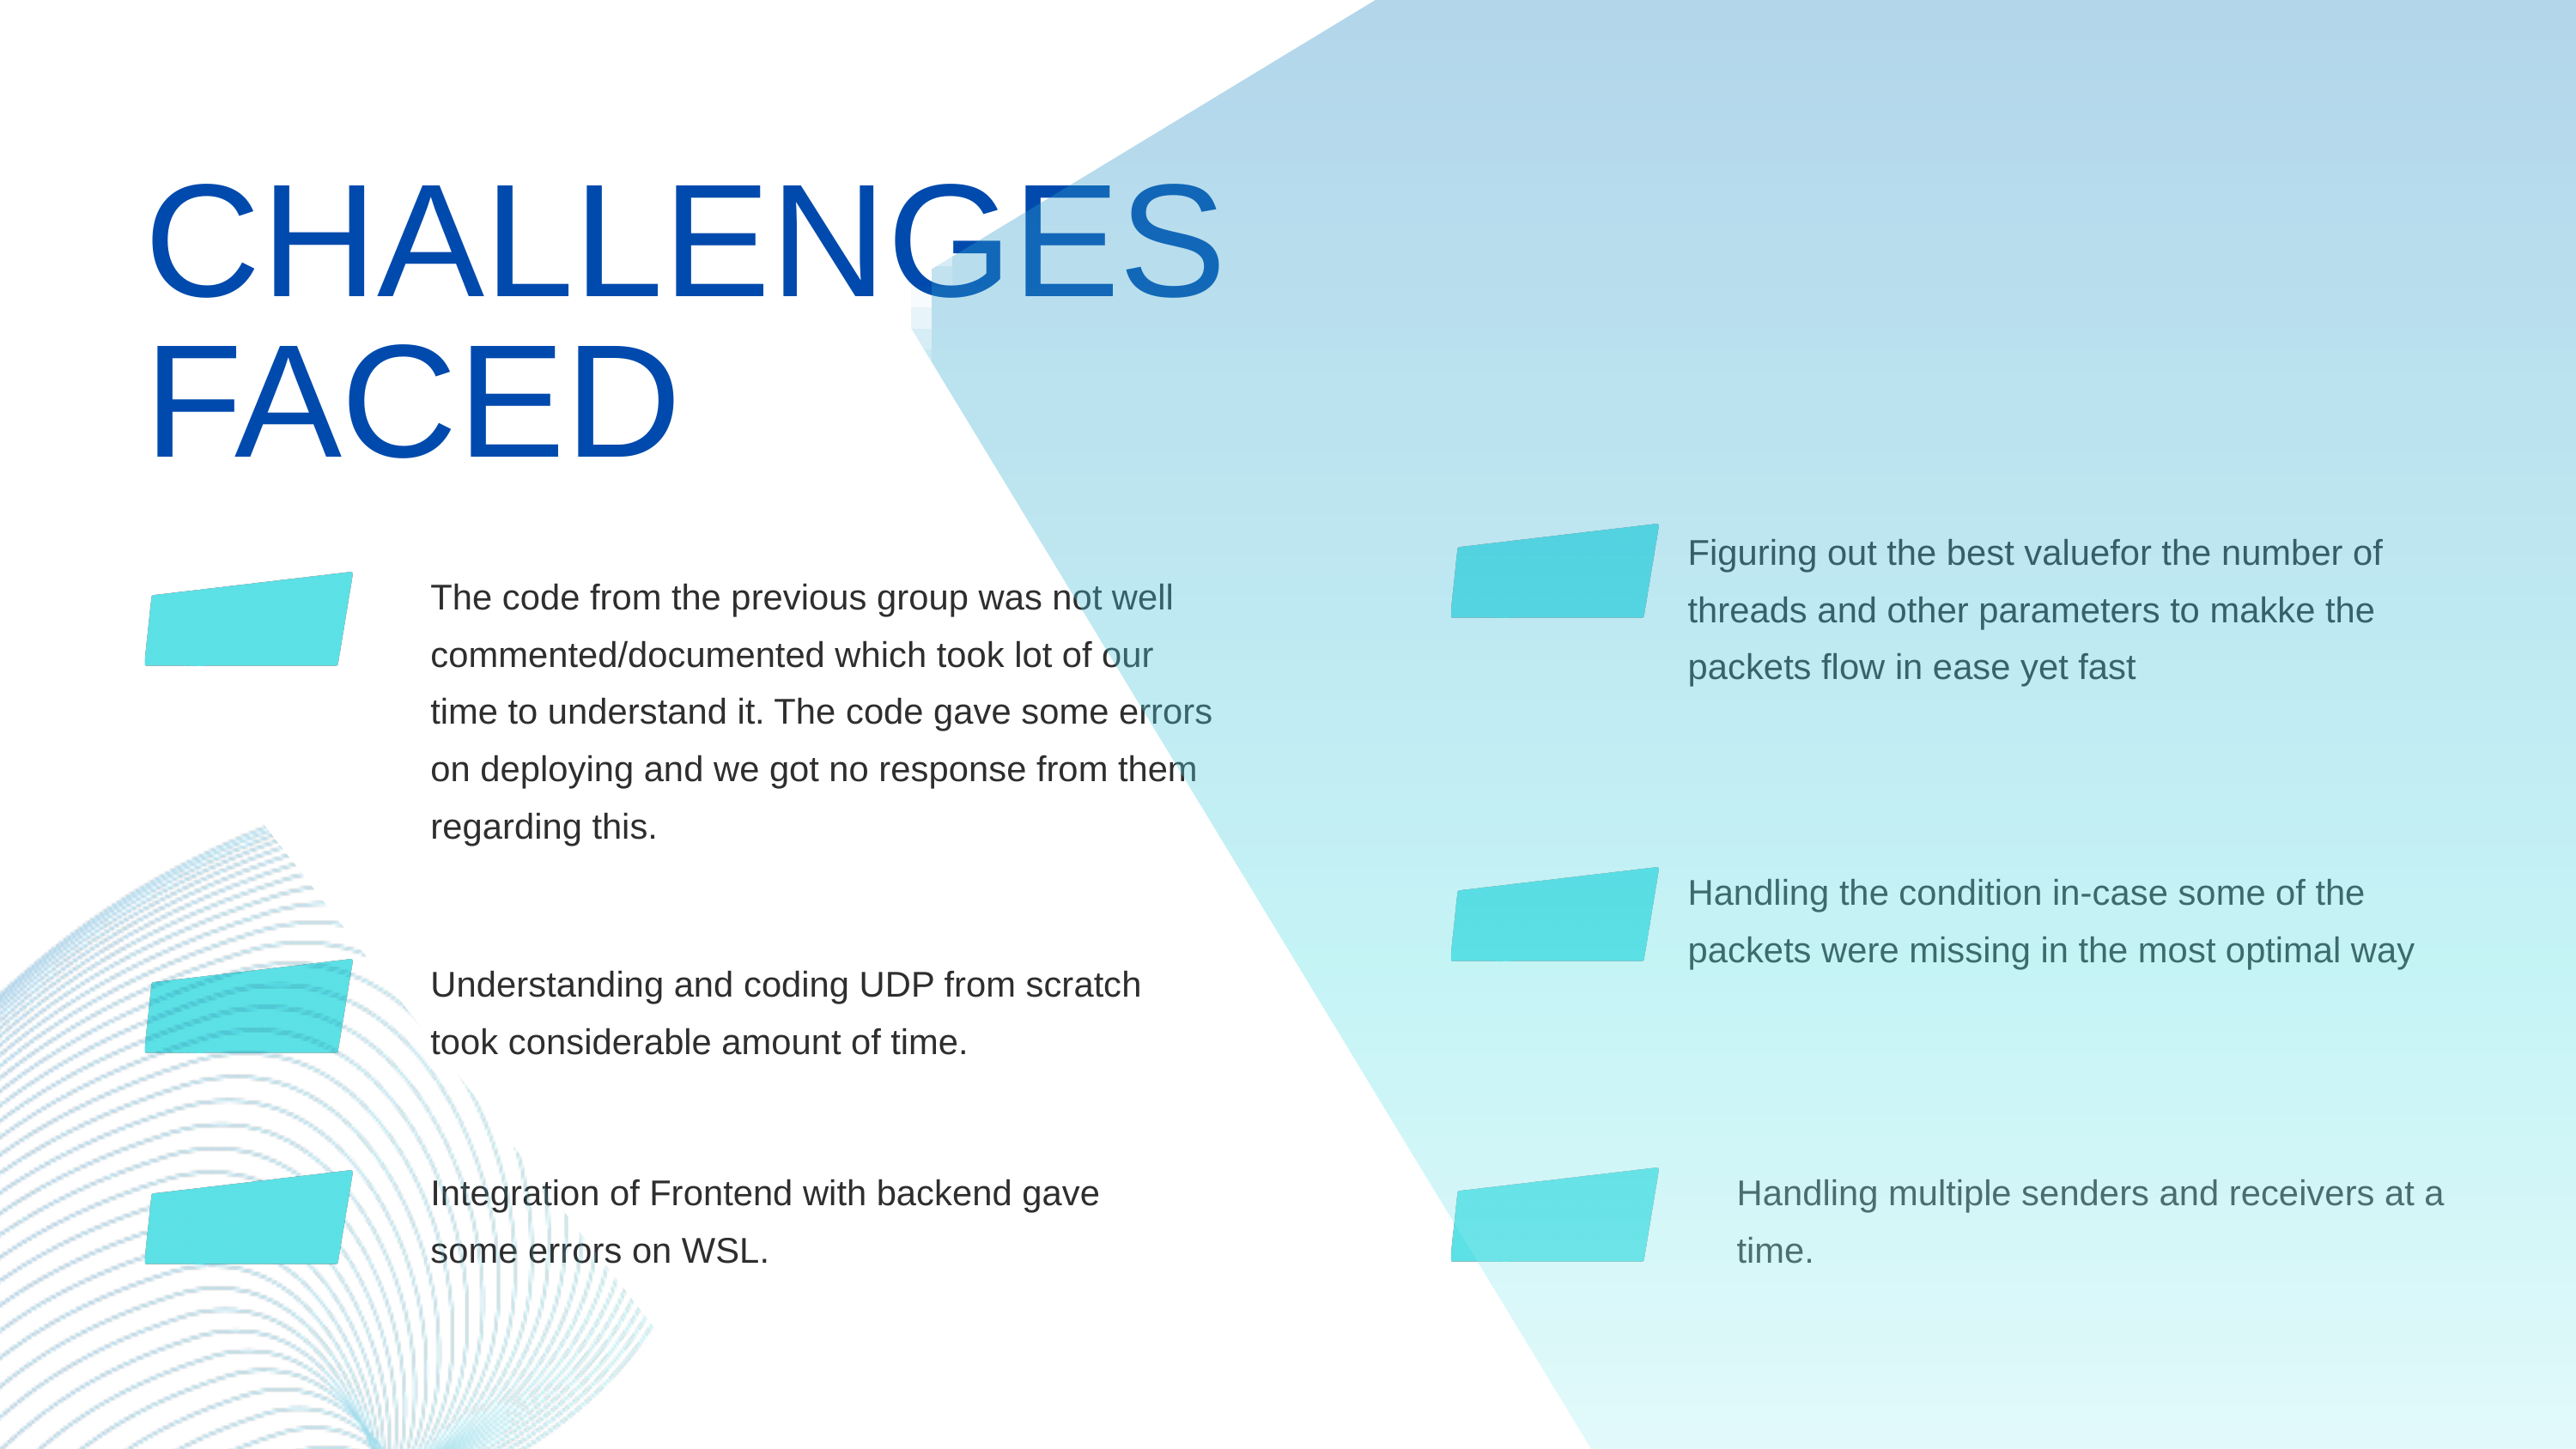

CHALLENGES FACED
Figuring out the best valuefor the number of threads and other parameters to makke the packets flow in ease yet fast

The code from the previous group was not well commented/documented which took lot of our time to understand it. The code gave some errors on deploying and we got no response from them regarding this.

Handling the condition in-case some of the packets were missing in the most optimal way

Understanding and coding UDP from scratch took considerable amount of time.

Integration of Frontend with backend gave some errors on WSL.
Handling multiple senders and receivers at a time.